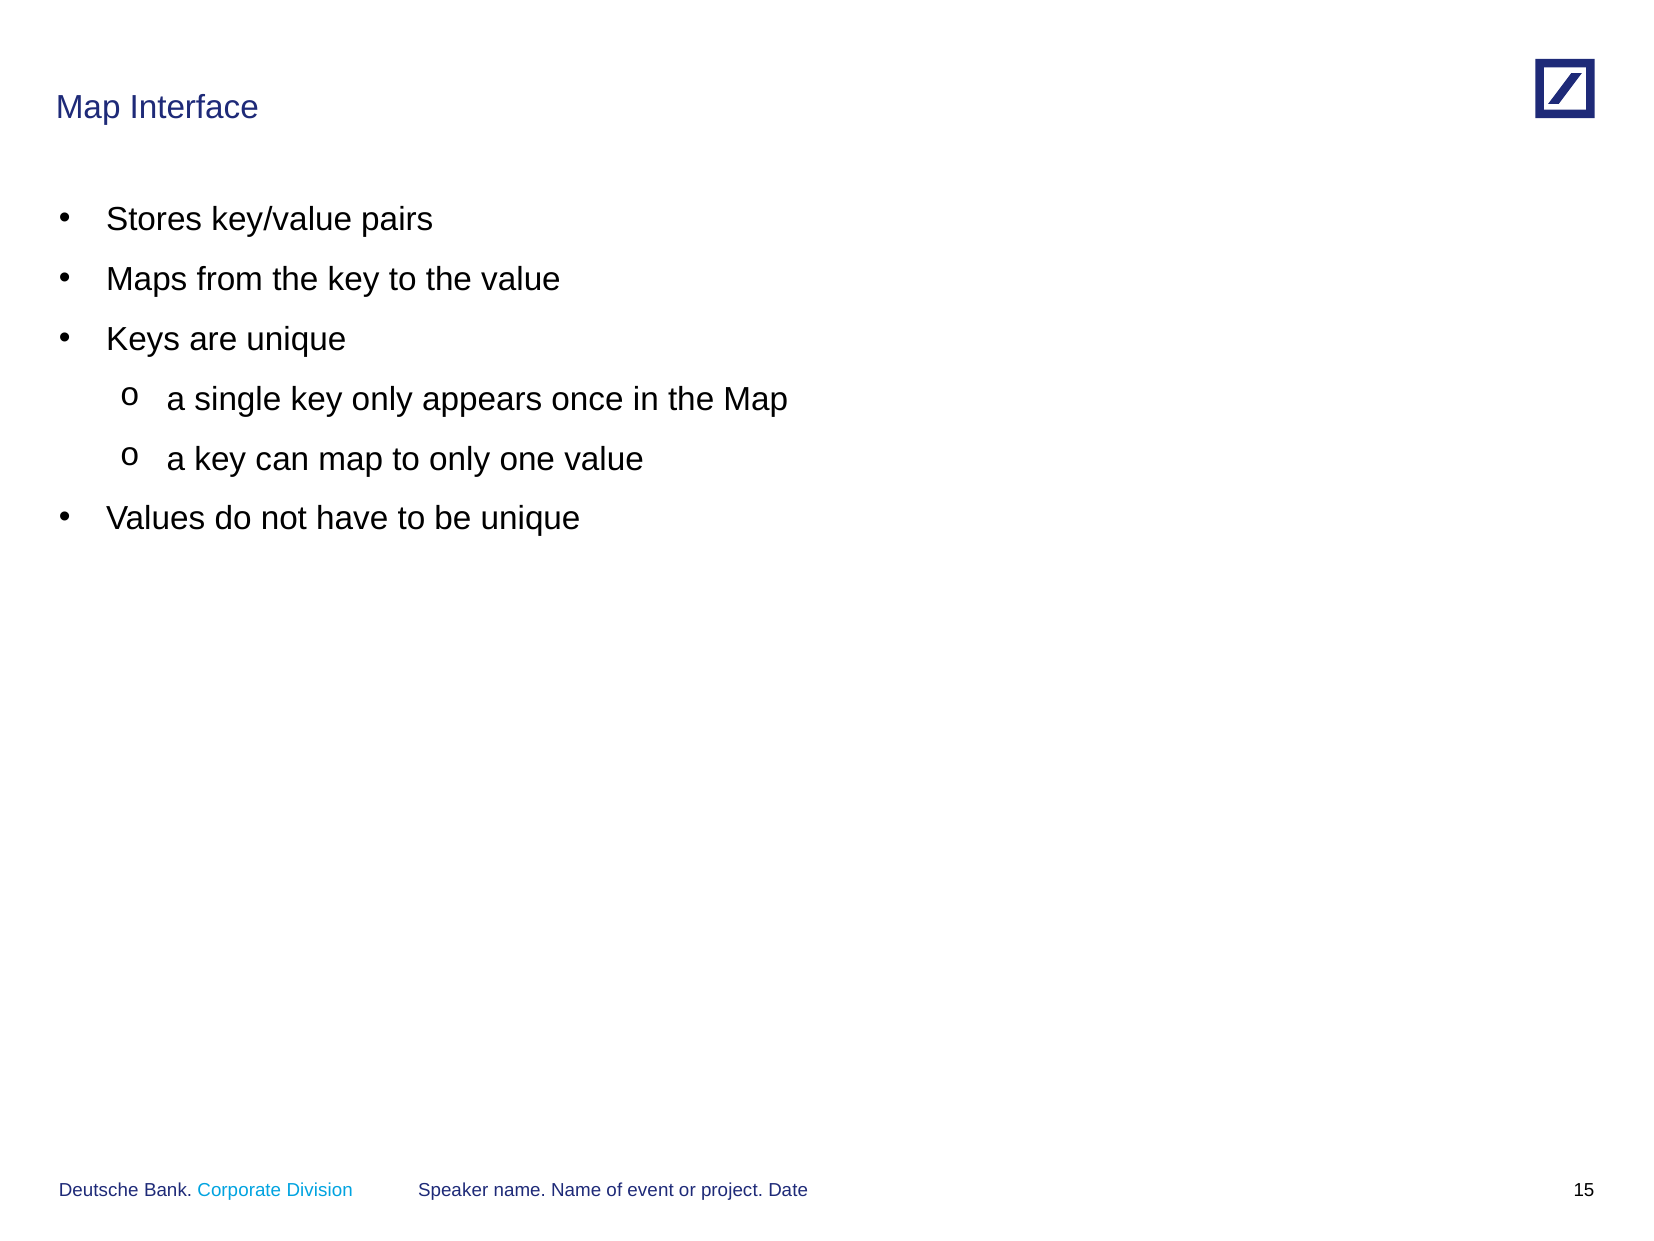

# Map Interface
Stores key/value pairs
Maps from the key to the value
Keys are unique
a single key only appears once in the Map
a key can map to only one value
Values do not have to be unique

Speaker name. Name of event or project. Date
15